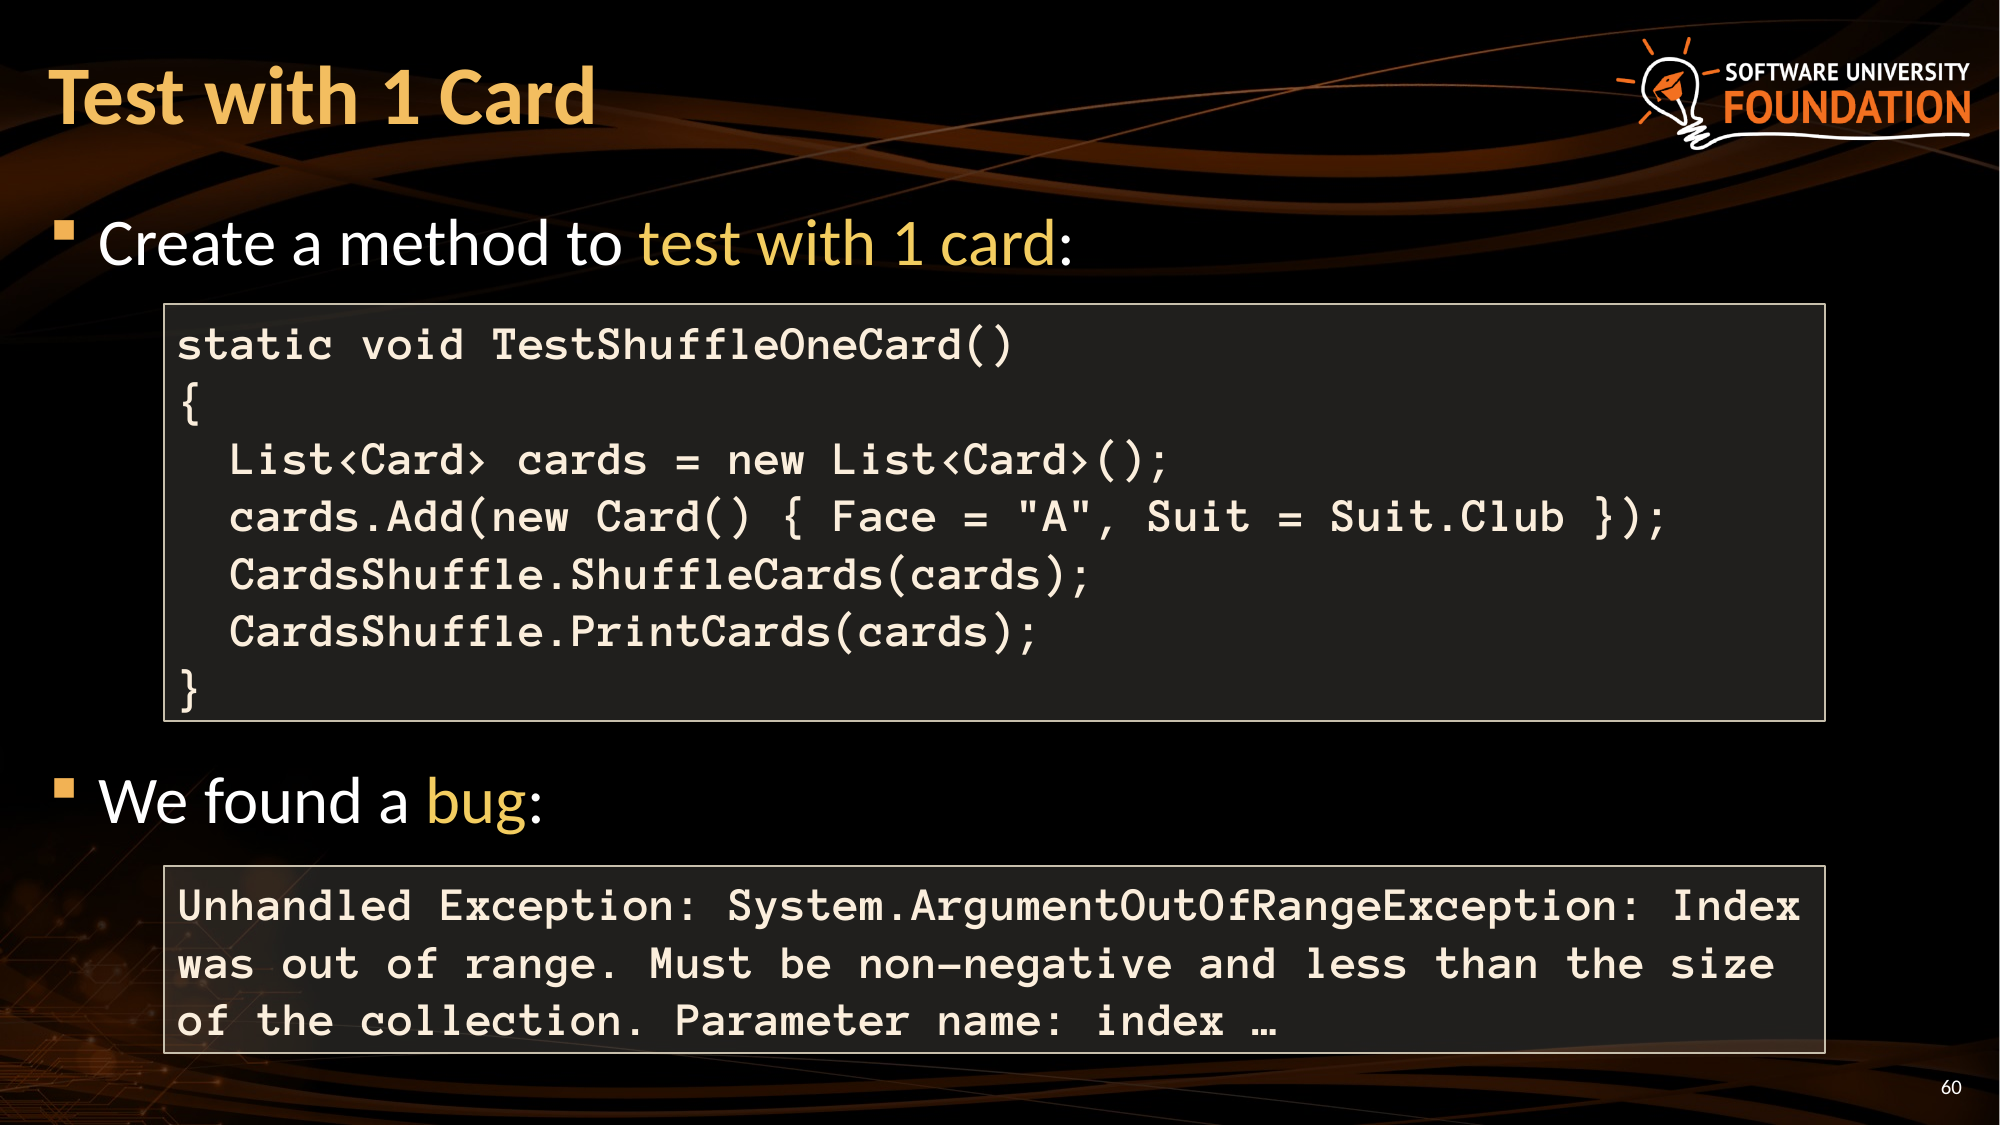

# Test with 1 Card
Create a method to test with 1 card:

We found a bug:
static void TestShuffleOneCard()
{
  List<Card> cards = new List<Card>();
  cards.Add(new Card() { Face = "A", Suit = Suit.Club });
  CardsShuffle.ShuffleCards(cards);
  CardsShuffle.PrintCards(cards);
}
Unhandled Exception: System.ArgumentOutOfRangeException: Index was out of range. Must be non-negative and less than the size of the collection. Parameter name: index …
60